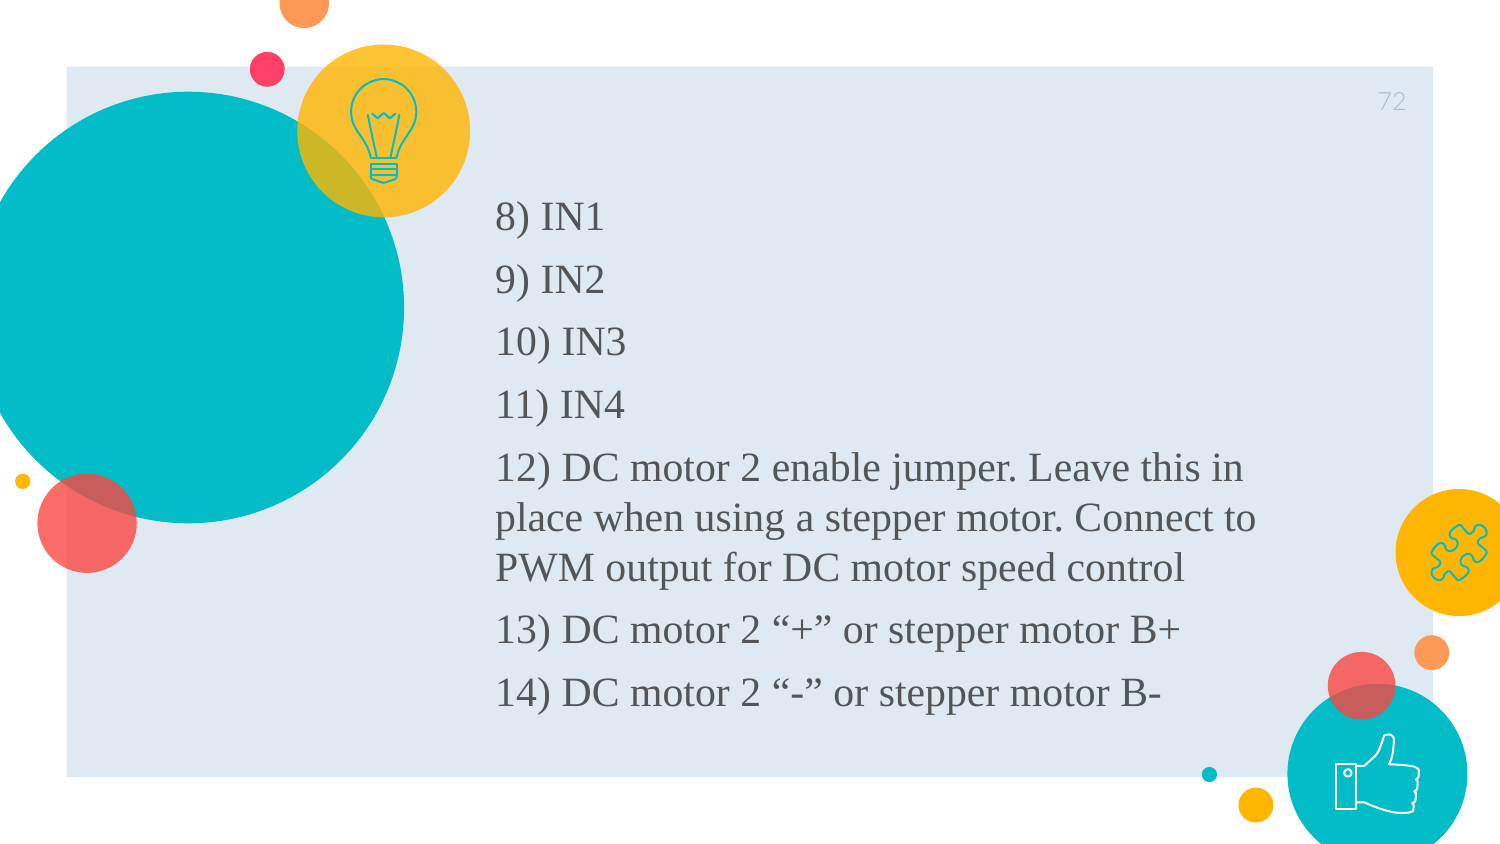

72
8) IN1
9) IN2
10) IN3
11) IN4
12) DC motor 2 enable jumper. Leave this in place when using a stepper motor. Connect to PWM output for DC motor speed control
13) DC motor 2 “+” or stepper motor B+
14) DC motor 2 “-” or stepper motor B-